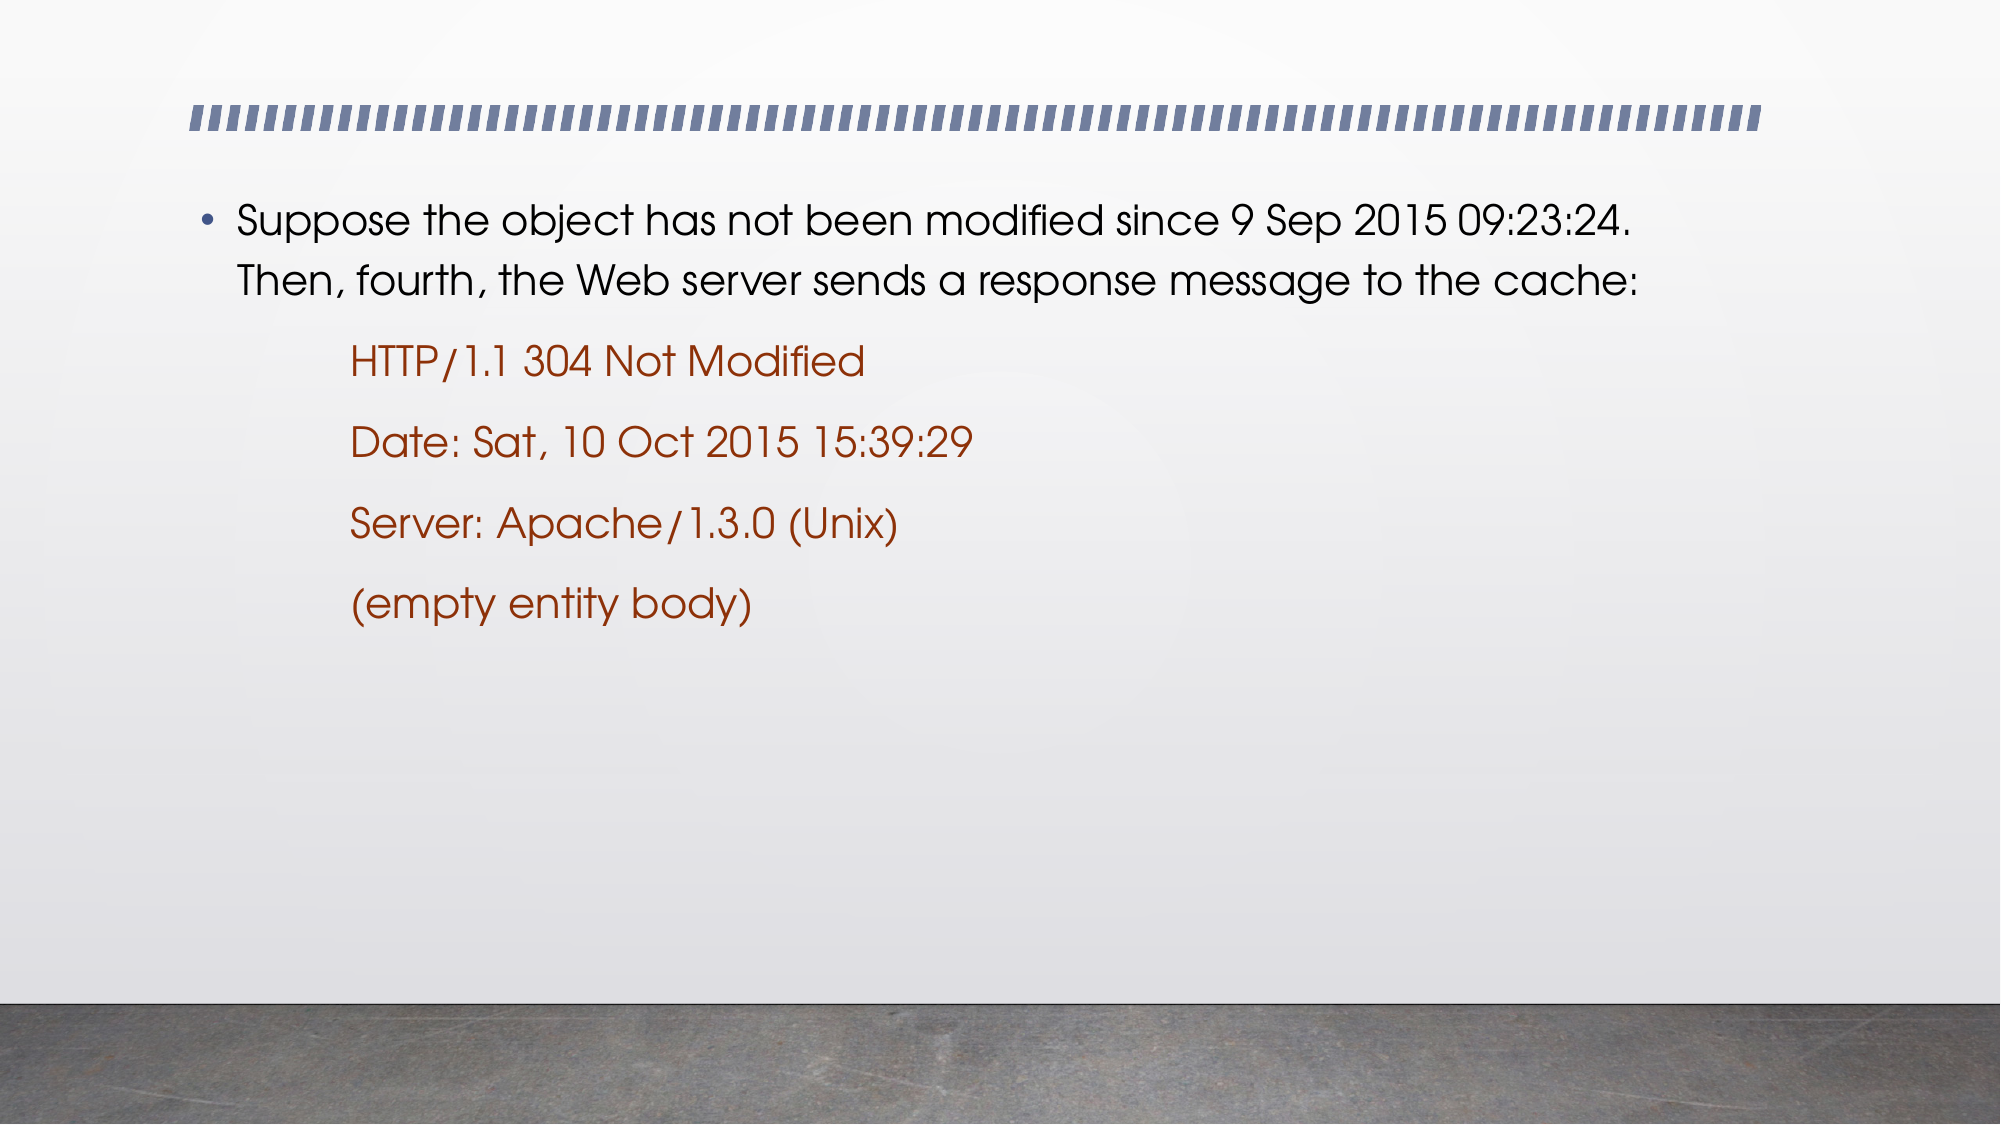

Suppose the object has not been modified since 9 Sep 2015 09:23:24. Then, fourth, the Web server sends a response message to the cache:
	HTTP/1.1 304 Not Modified
	Date: Sat, 10 Oct 2015 15:39:29
	Server: Apache/1.3.0 (Unix)
	(empty entity body)